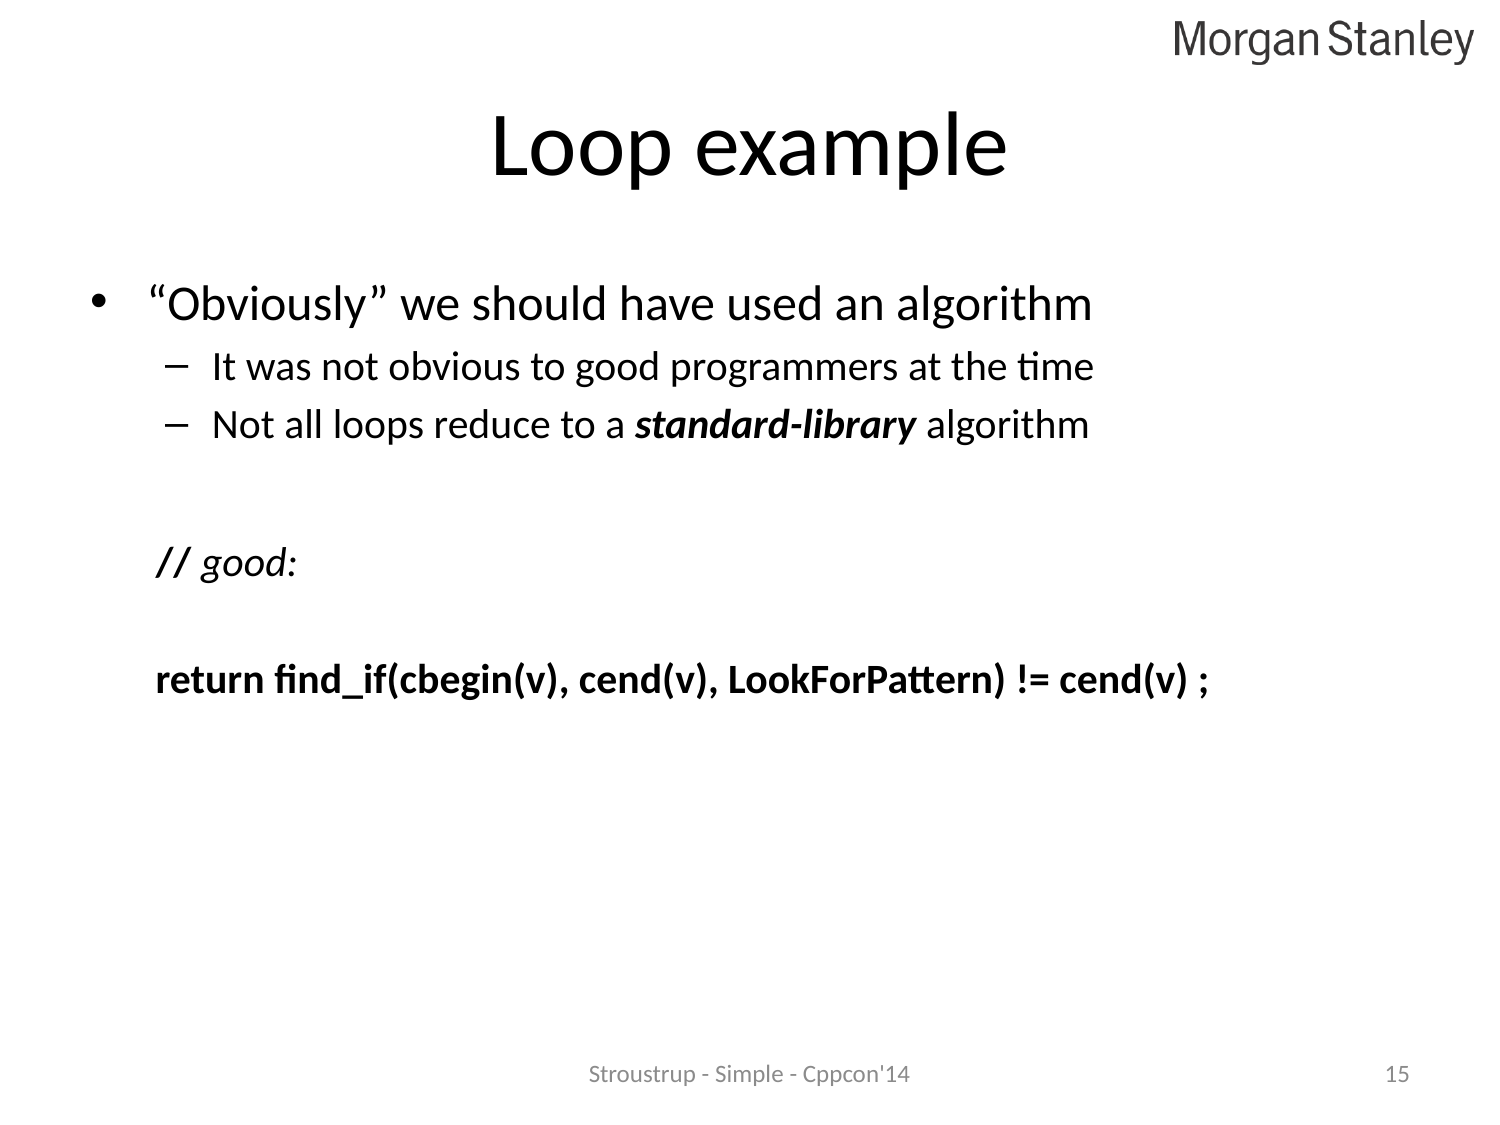

# Loop example
“Obviously” we should have used an algorithm
It was not obvious to good programmers at the time
Not all loops reduce to a standard-library algorithm

// good:

return find_if(cbegin(v), cend(v), LookForPattern) != cend(v) ;
Stroustrup - Simple - Cppcon'14
15